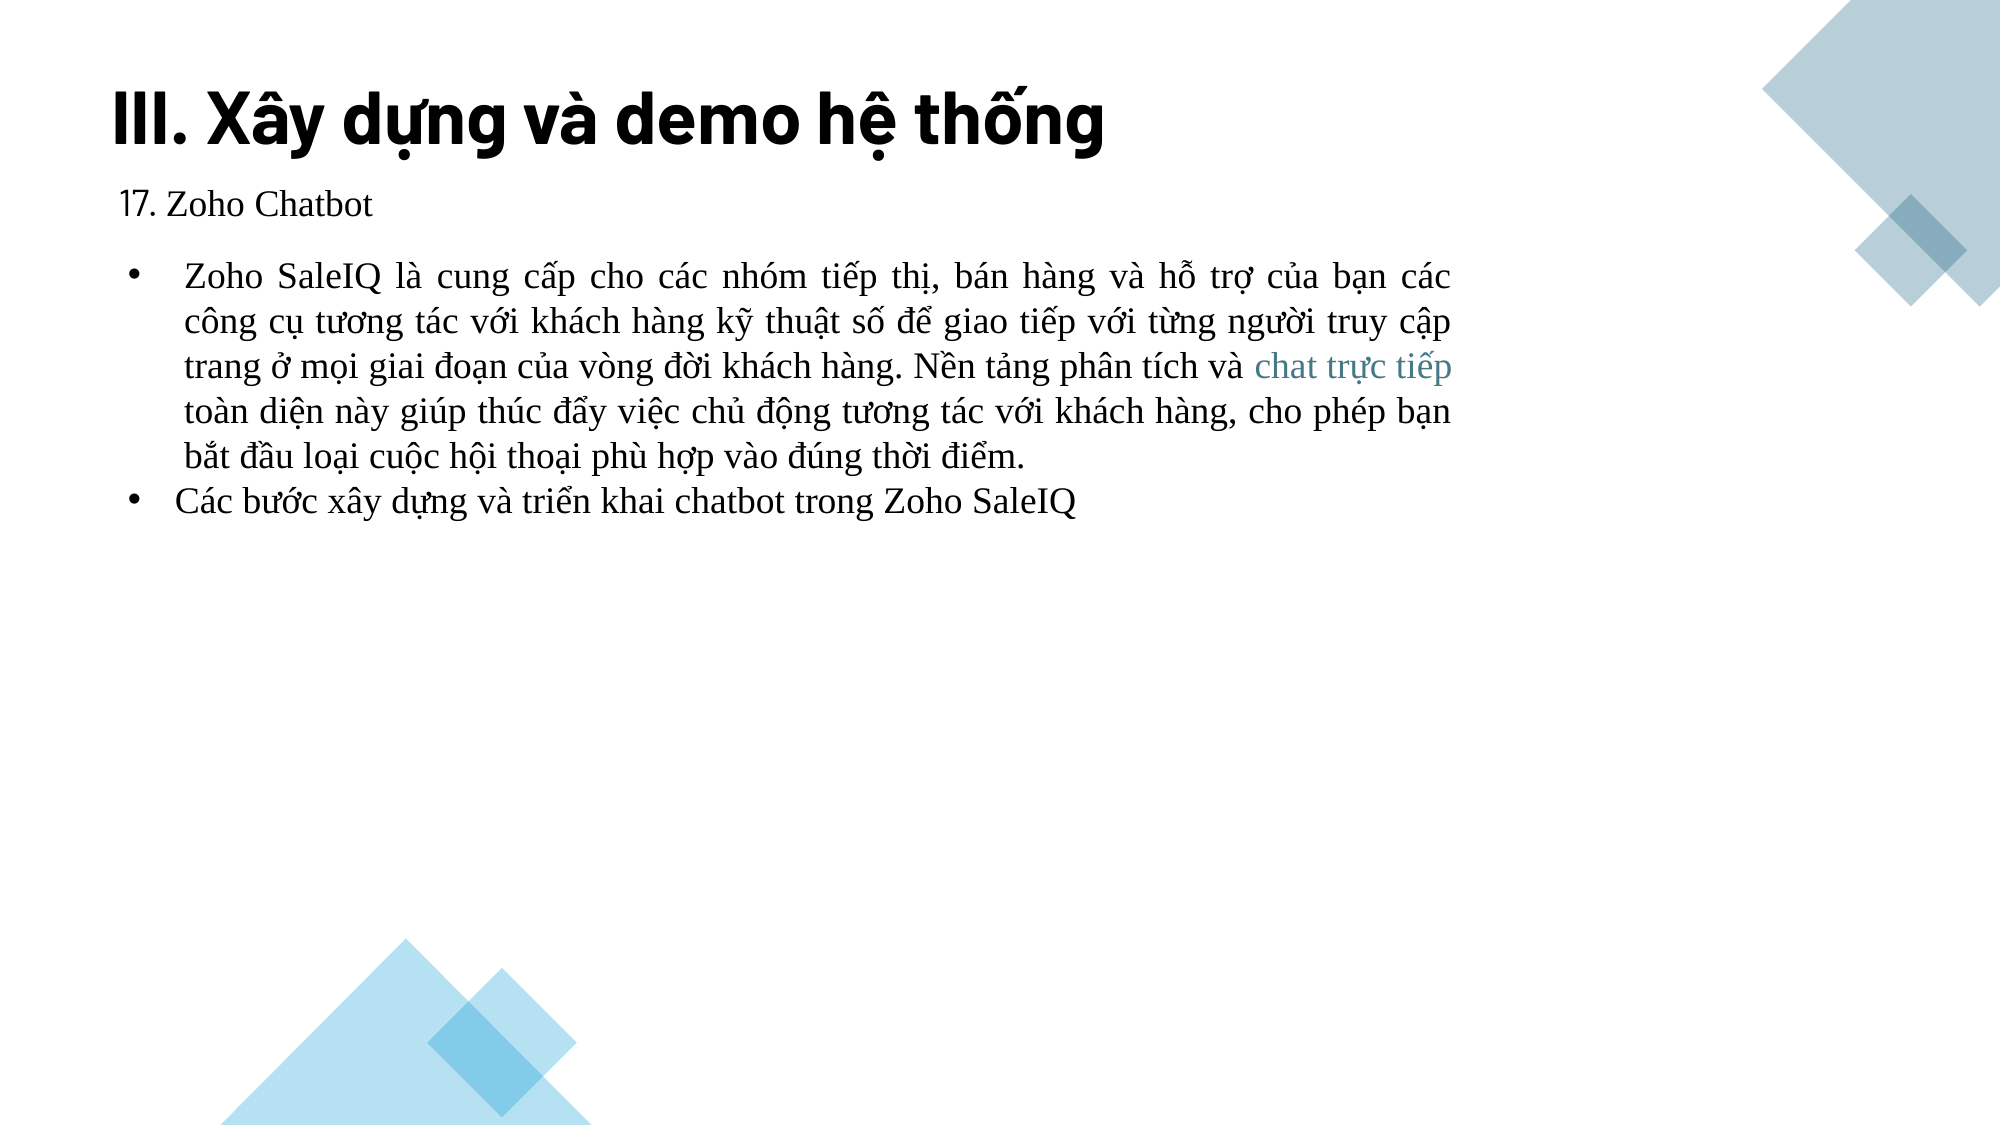

III. Xây dựng và demo hệ thống
 17. Zoho Chatbot
Zoho SaleIQ là cung cấp cho các nhóm tiếp thị, bán hàng và hỗ trợ của bạn các công cụ tương tác với khách hàng kỹ thuật số để giao tiếp với từng người truy cập trang ở mọi giai đoạn của vòng đời khách hàng. Nền tảng phân tích và chat trực tiếp toàn diện này giúp thúc đẩy việc chủ động tương tác với khách hàng, cho phép bạn bắt đầu loại cuộc hội thoại phù hợp vào đúng thời điểm.
Các bước xây dựng và triển khai chatbot trong Zoho SaleIQ